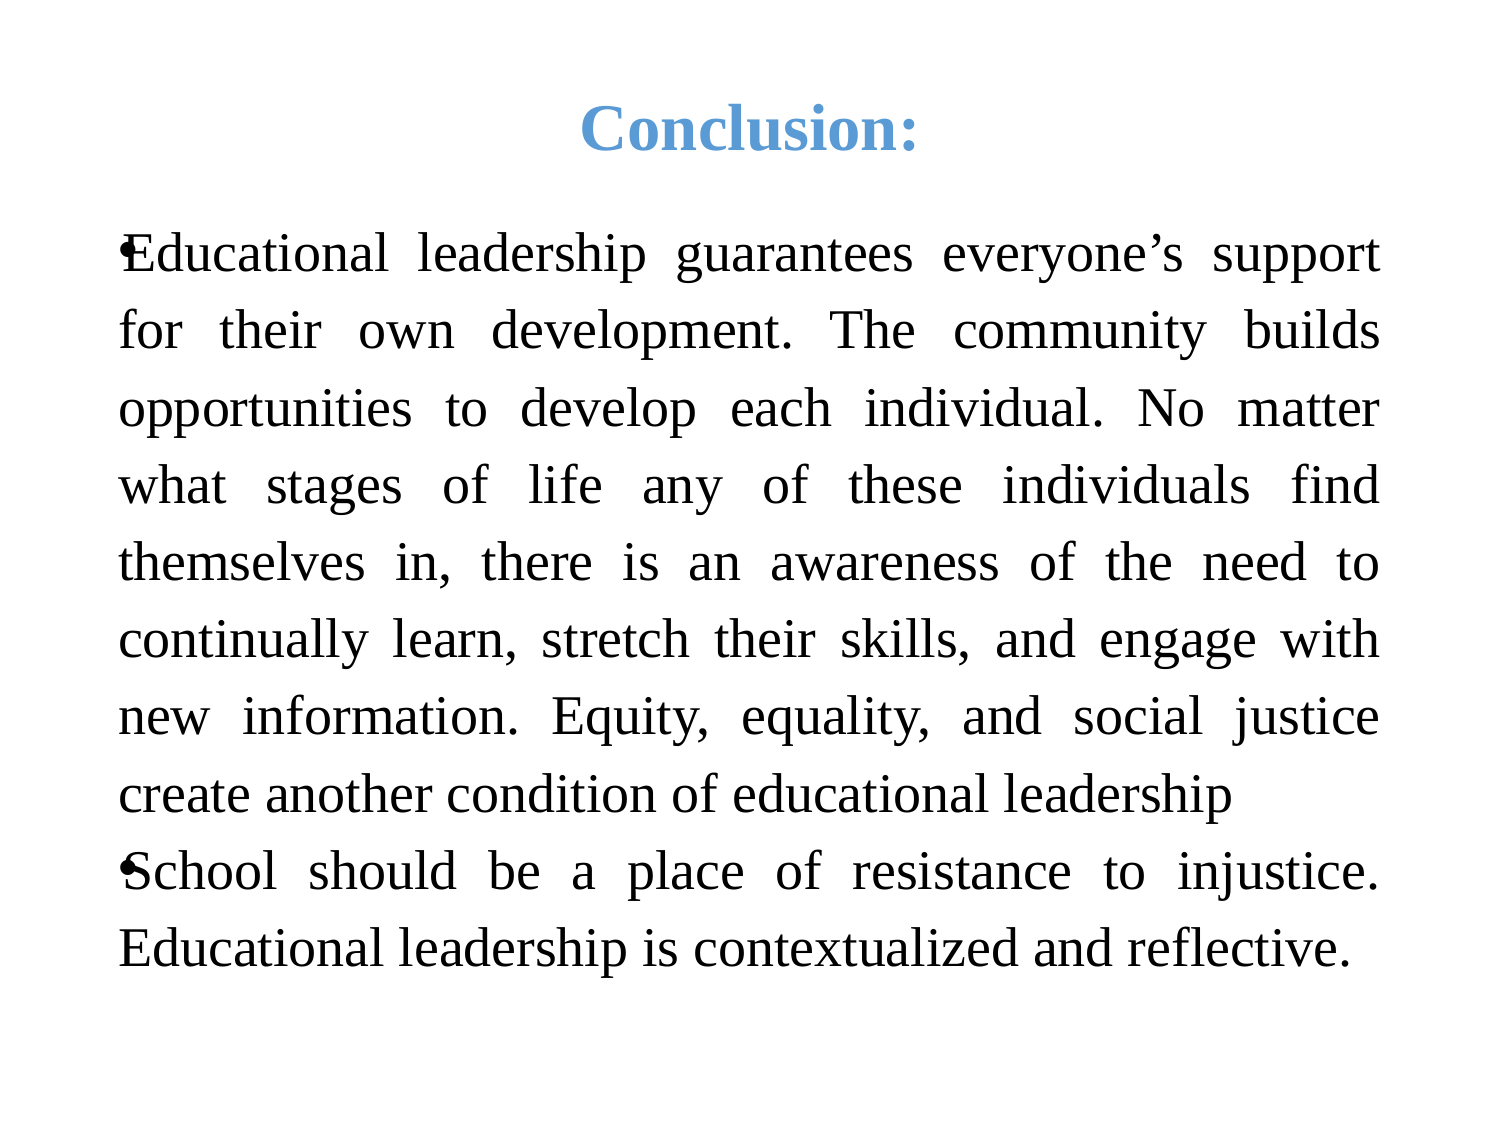

# Conclusion:

Educational leadership guarantees everyone’s support for their own development. The community builds opportunities to develop each individual. No matter what stages of life any of these individuals find themselves in, there is an awareness of the need to continually learn, stretch their skills, and engage with new information. Equity, equality, and social justice create another condition of educational leadership
School should be a place of resistance to injustice. Educational leadership is contextualized and reflective.